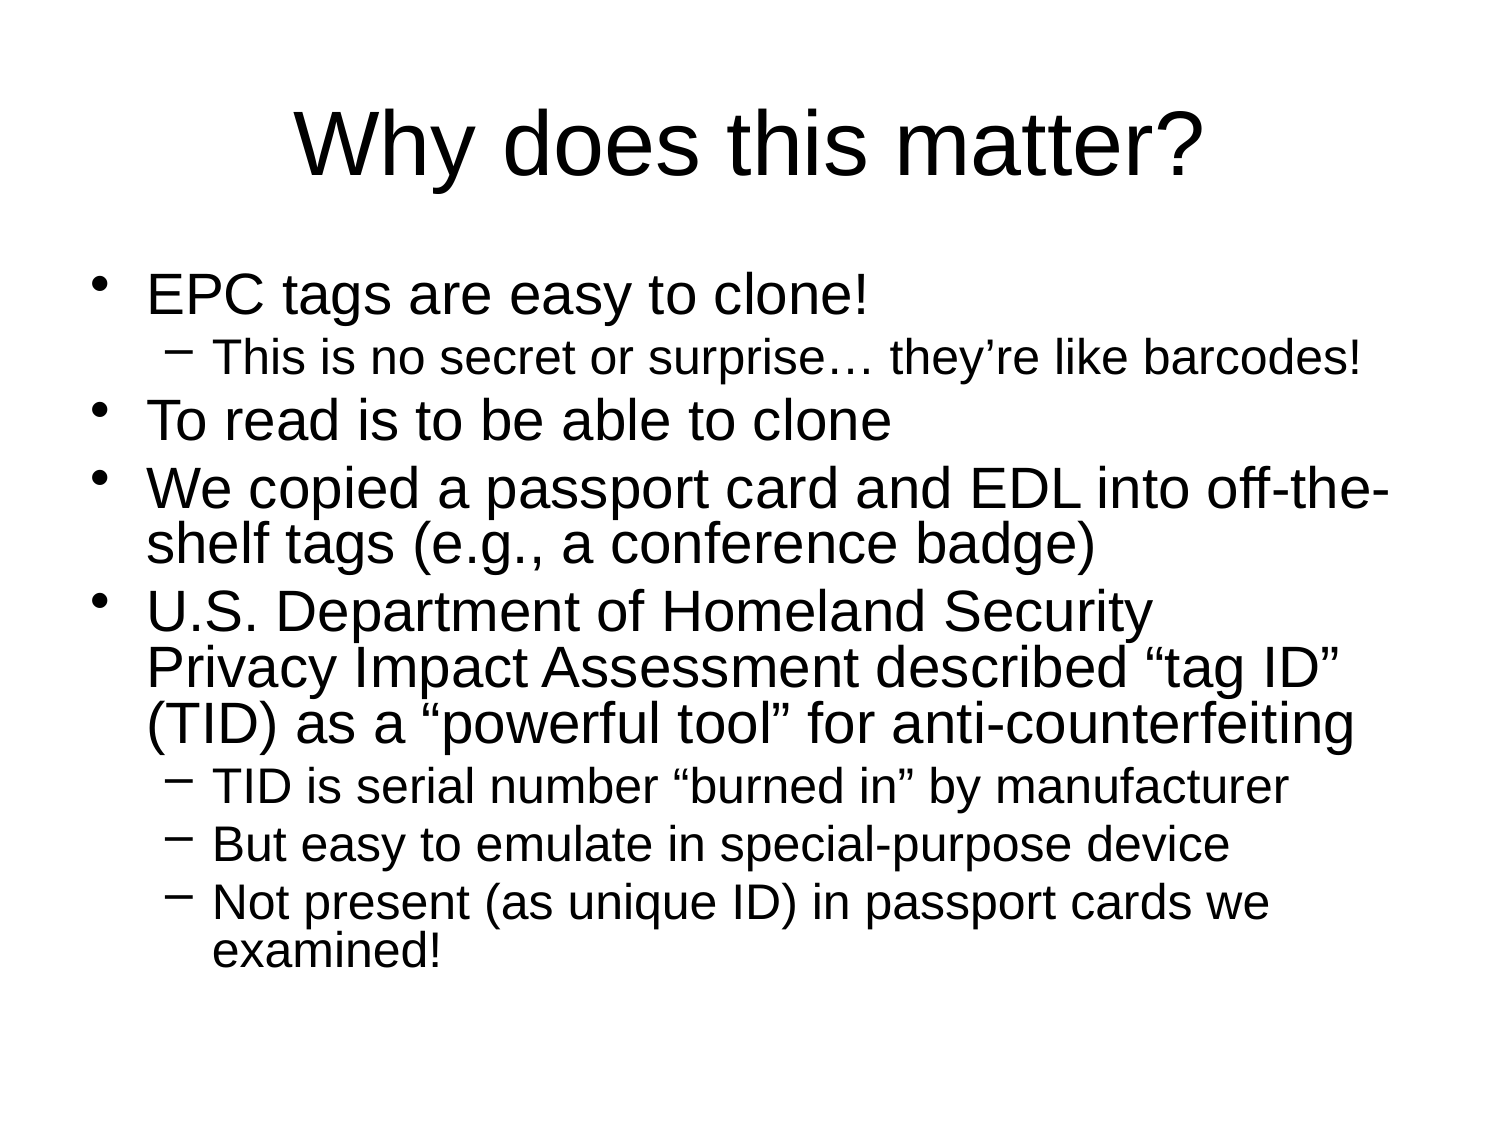

# Why does this matter?
EPC tags are easy to clone!
This is no secret or surprise… they’re like barcodes!
To read is to be able to clone
We copied a passport card and EDL into off-the-shelf tags (e.g., a conference badge)
U.S. Department of Homeland Security              Privacy Impact Assessment described “tag ID” (TID) as a “powerful tool” for anti-counterfeiting
TID is serial number “burned in” by manufacturer
But easy to emulate in special-purpose device
Not present (as unique ID) in passport cards we examined!